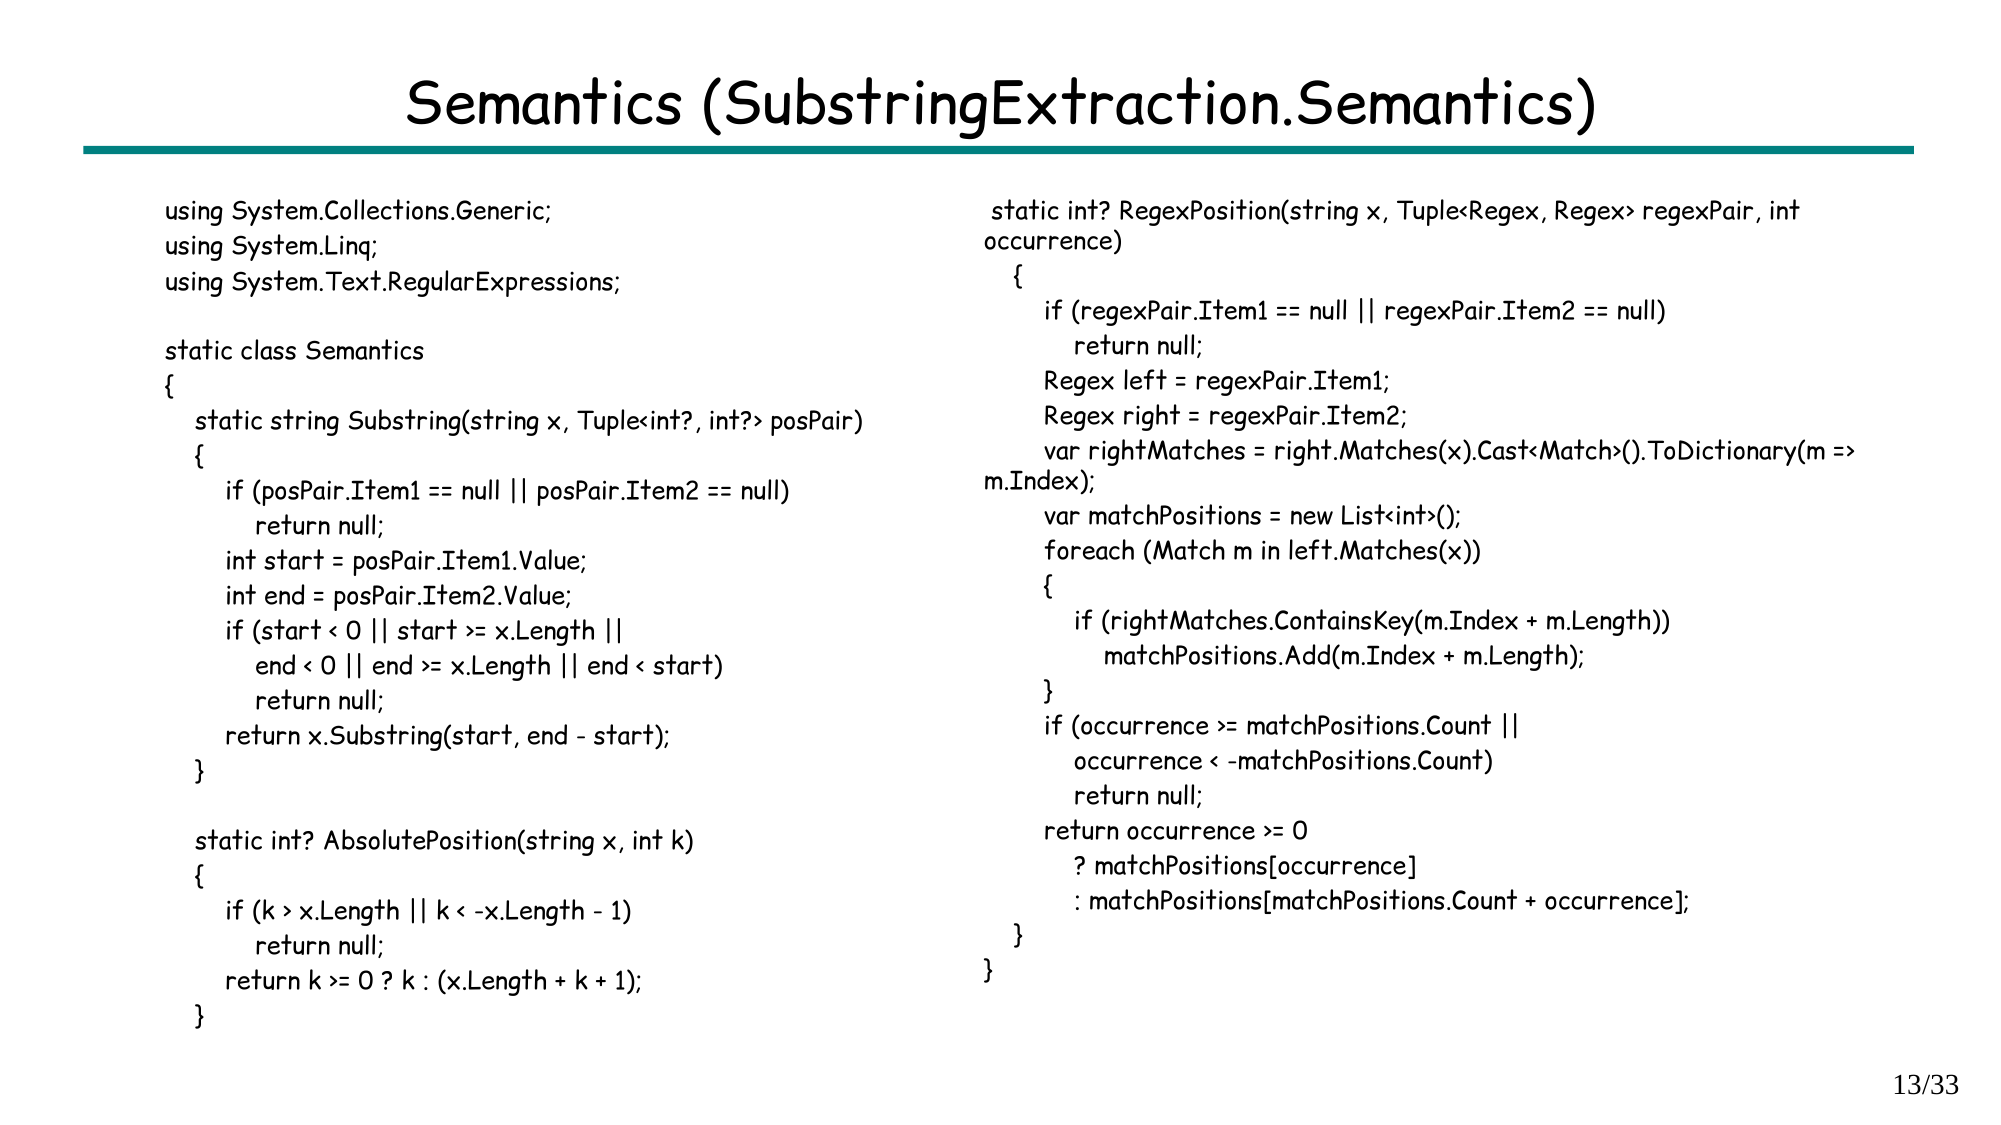

# Semantics (SubstringExtraction.Semantics)
using System.Collections.Generic;
using System.Linq;
using System.Text.RegularExpressions;

static class Semantics
{
    static string Substring(string x, Tuple<int?, int?> posPair)
    {
        if (posPair.Item1 == null || posPair.Item2 == null)
            return null;
        int start = posPair.Item1.Value;
        int end = posPair.Item2.Value;
        if (start < 0 || start >= x.Length ||
            end < 0 || end >= x.Length || end < start)
            return null;
        return x.Substring(start, end - start);
    }

    static int? AbsolutePosition(string x, int k)
    {
        if (k > x.Length || k < -x.Length - 1)
            return null;
        return k >= 0 ? k : (x.Length + k + 1);
    }

 static int? RegexPosition(string x, Tuple<Regex, Regex> regexPair, int occurrence)
    {
        if (regexPair.Item1 == null || regexPair.Item2 == null)
            return null;
        Regex left = regexPair.Item1;
        Regex right = regexPair.Item2;
        var rightMatches = right.Matches(x).Cast<Match>().ToDictionary(m => m.Index);
        var matchPositions = new List<int>();
        foreach (Match m in left.Matches(x))
        {
            if (rightMatches.ContainsKey(m.Index + m.Length))
                matchPositions.Add(m.Index + m.Length);
        }
        if (occurrence >= matchPositions.Count ||
            occurrence < -matchPositions.Count)
            return null;
        return occurrence >= 0
            ? matchPositions[occurrence]
            : matchPositions[matchPositions.Count + occurrence];
    }
}
13/33